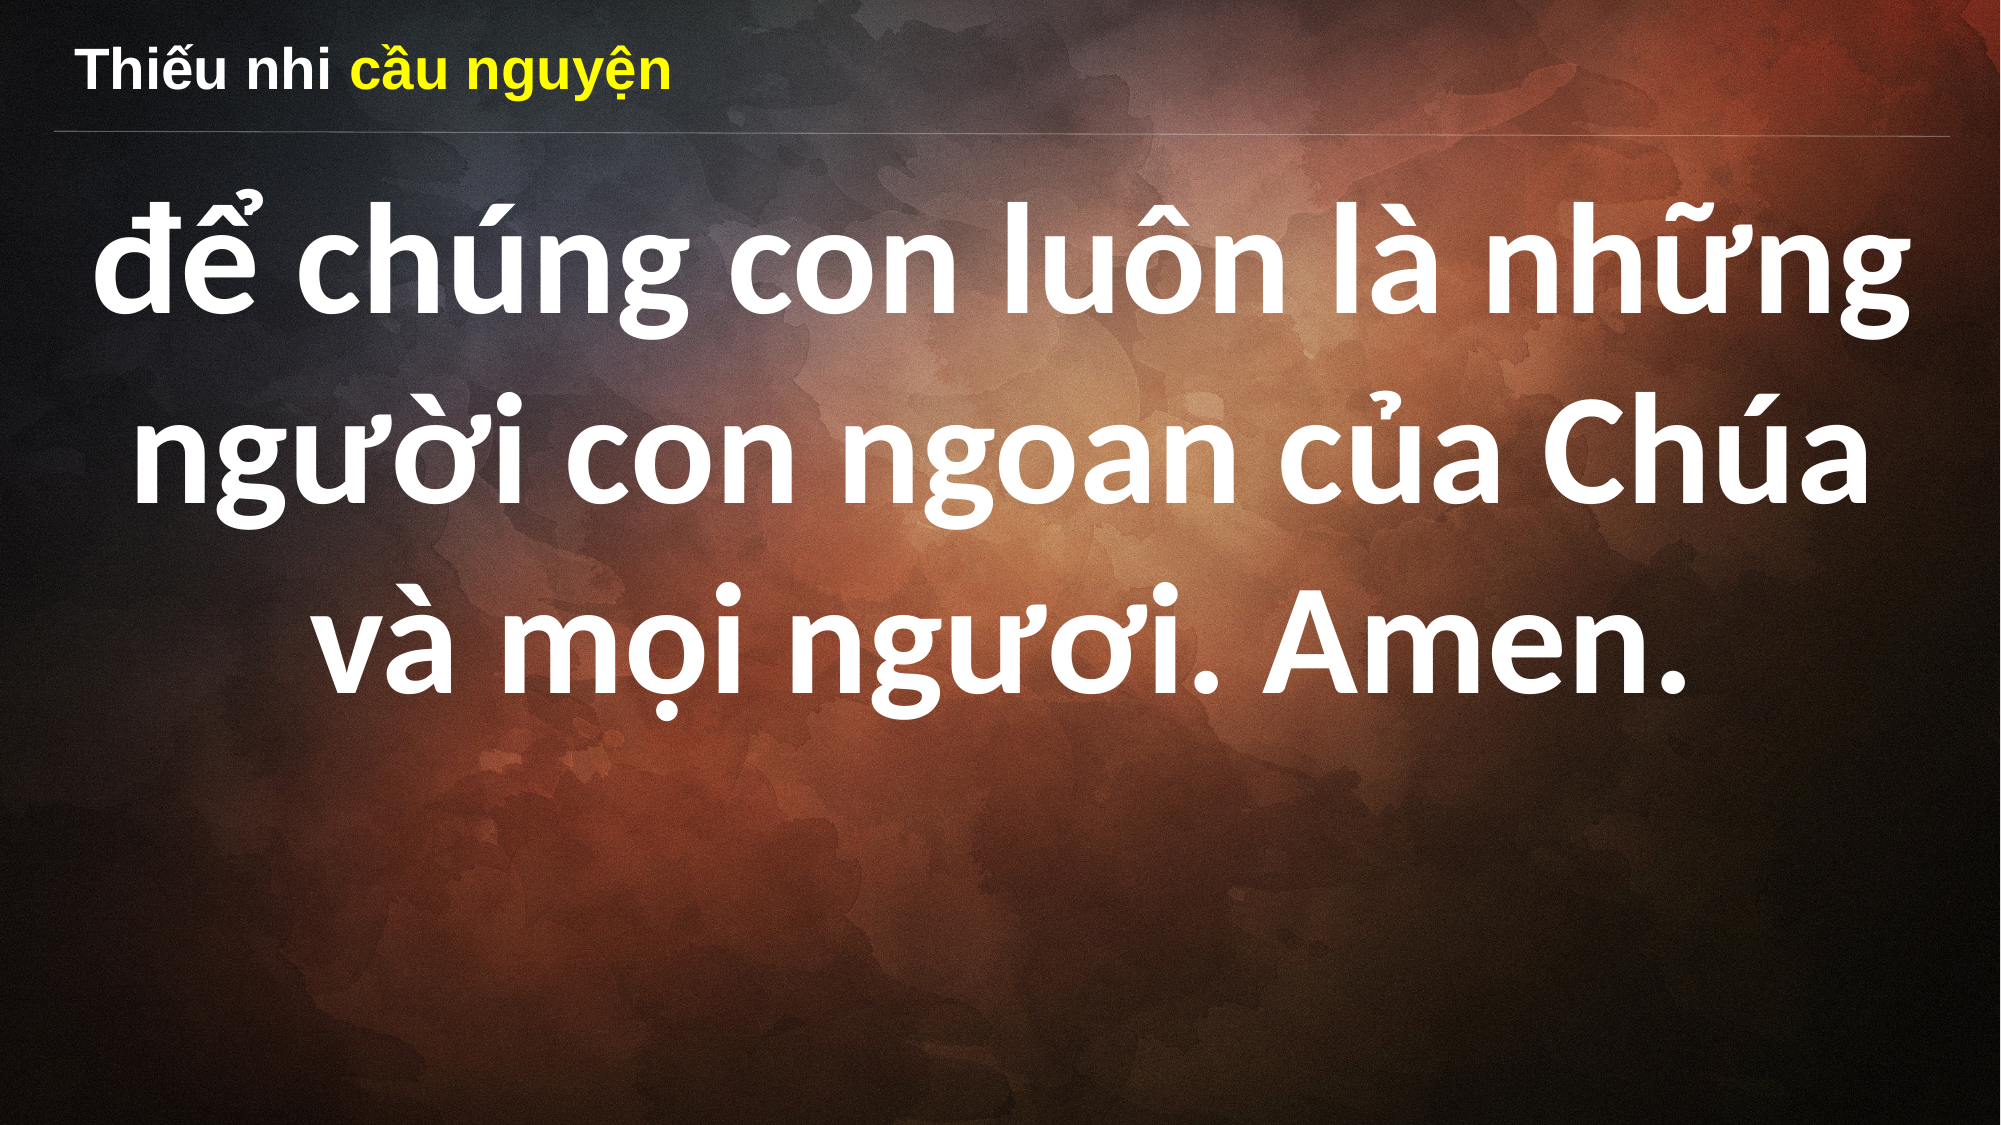

Thiếu nhi cầu nguyện
để chúng con luôn là những người con ngoan của Chúa và mọi ngươi. Amen.